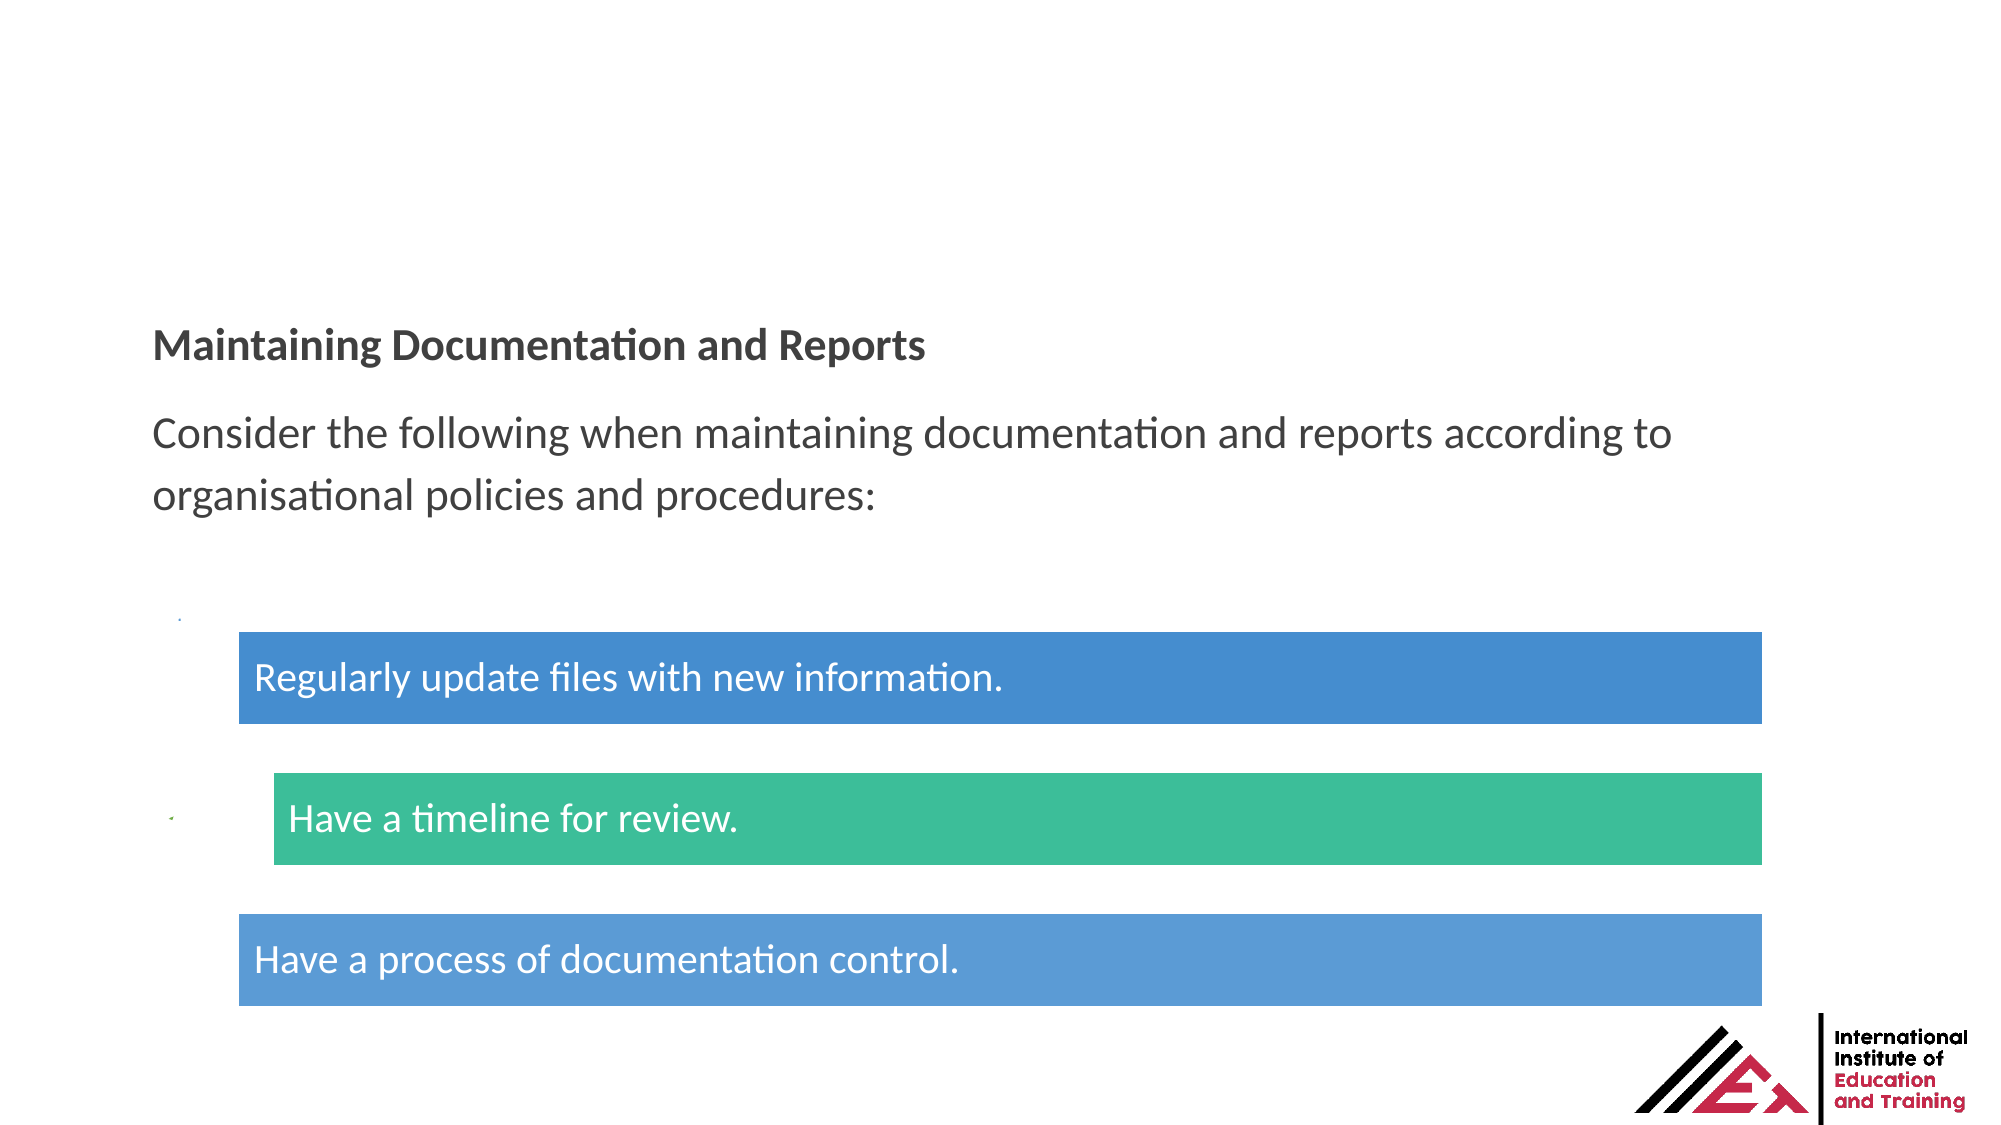

Maintaining Documentation and Reports
Consider the following when maintaining documentation and reports according to organisational policies and procedures:

Regularly update files with new information.
Have a timeline for review.
Have a process of documentation control.